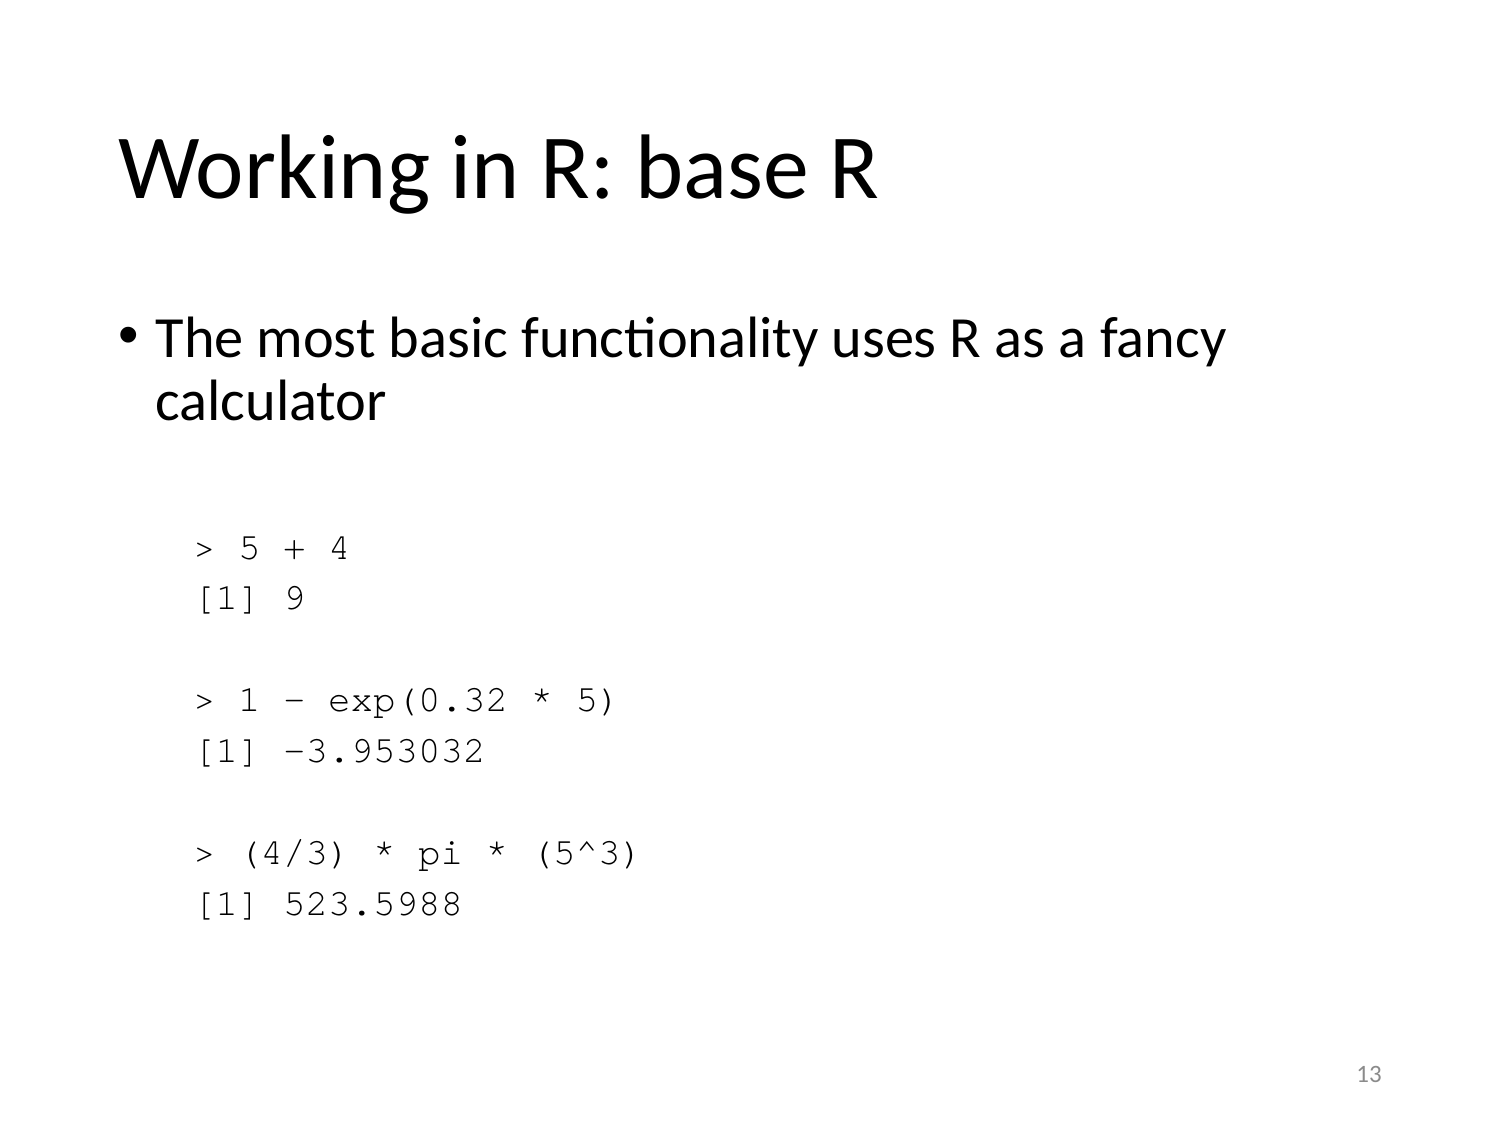

# Working in R: base R
The most basic functionality uses R as a fancy calculator

> 5 + 4
[1] 9

> 1 - exp(0.32 * 5)
[1] -3.953032

> (4/3) * pi * (5^3)
[1] 523.5988
13